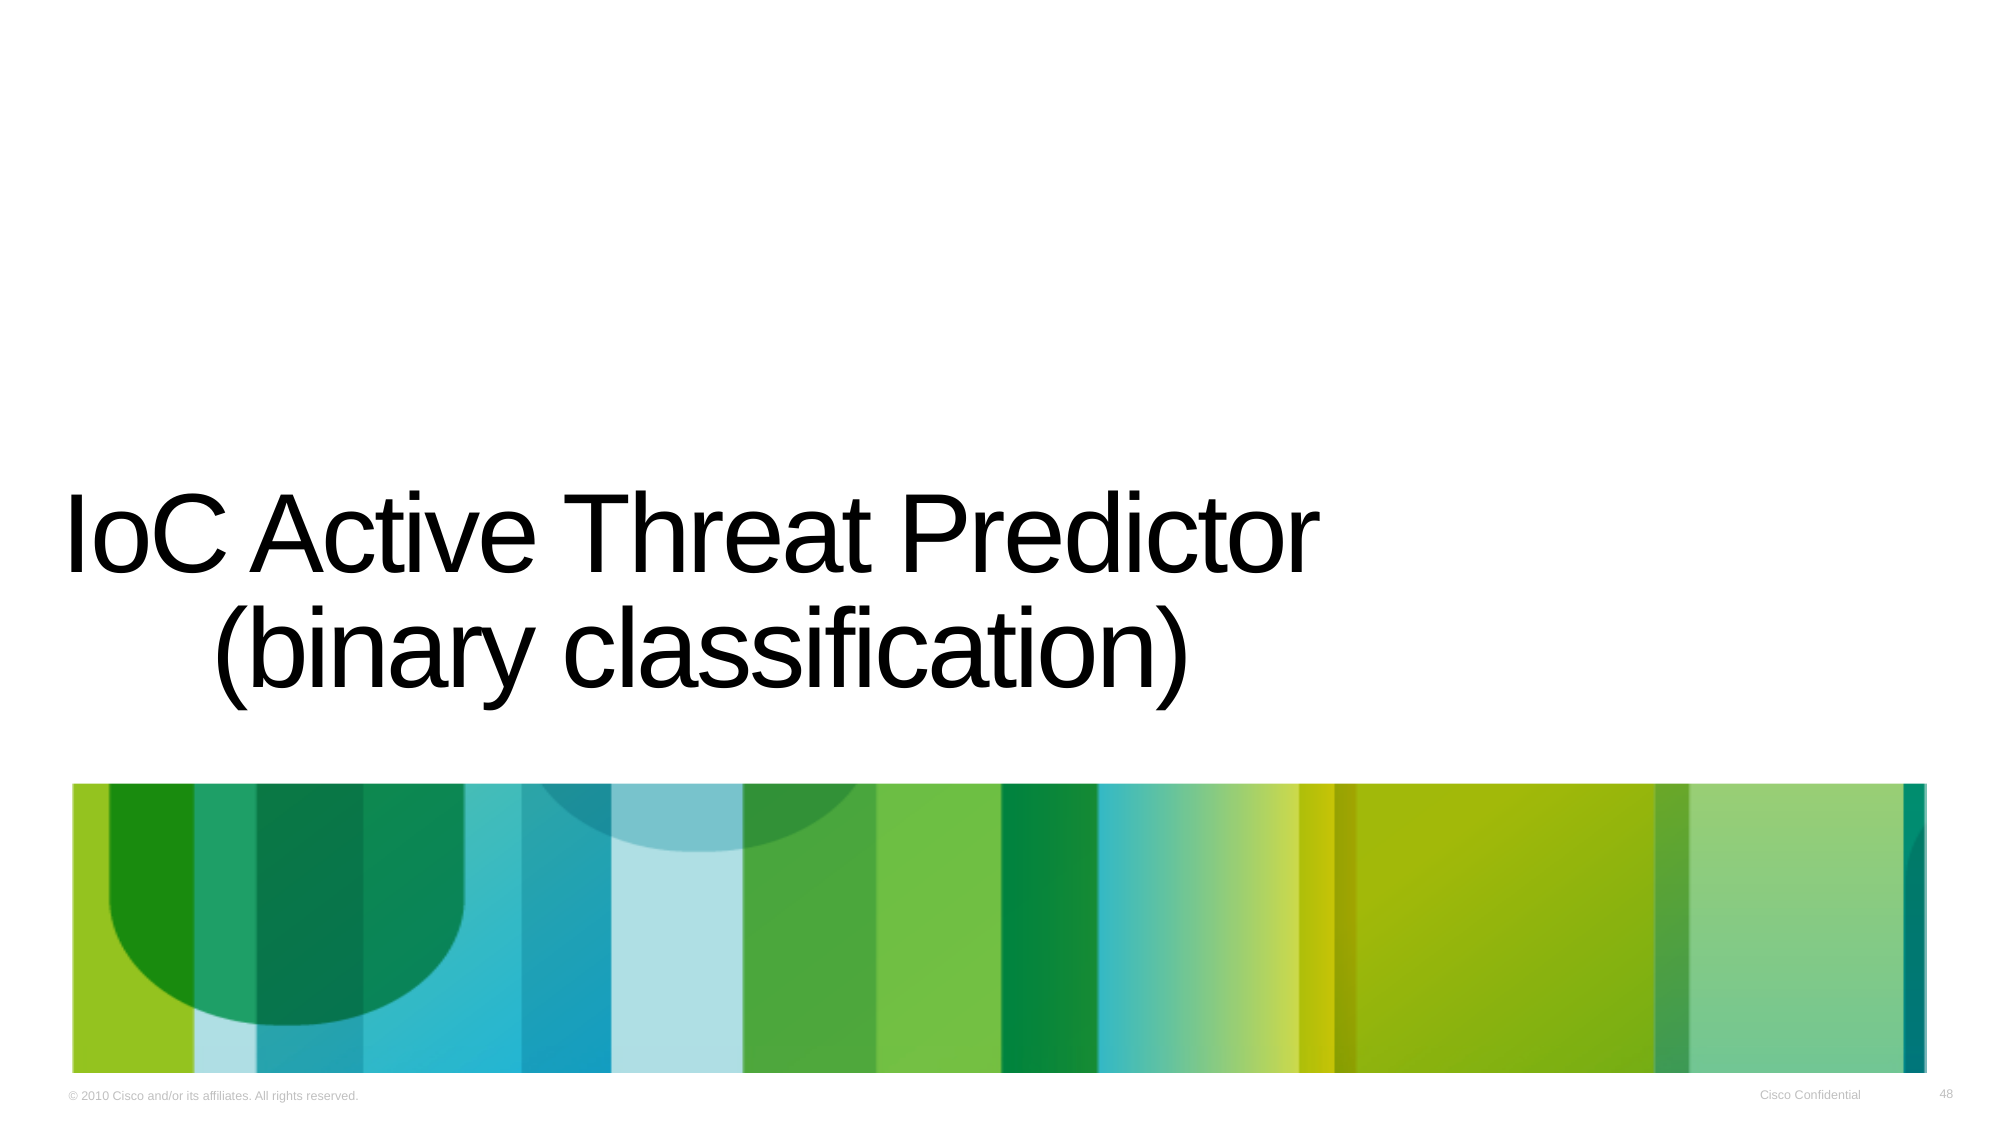

# IoC Active Threat Predictor (binary classification)